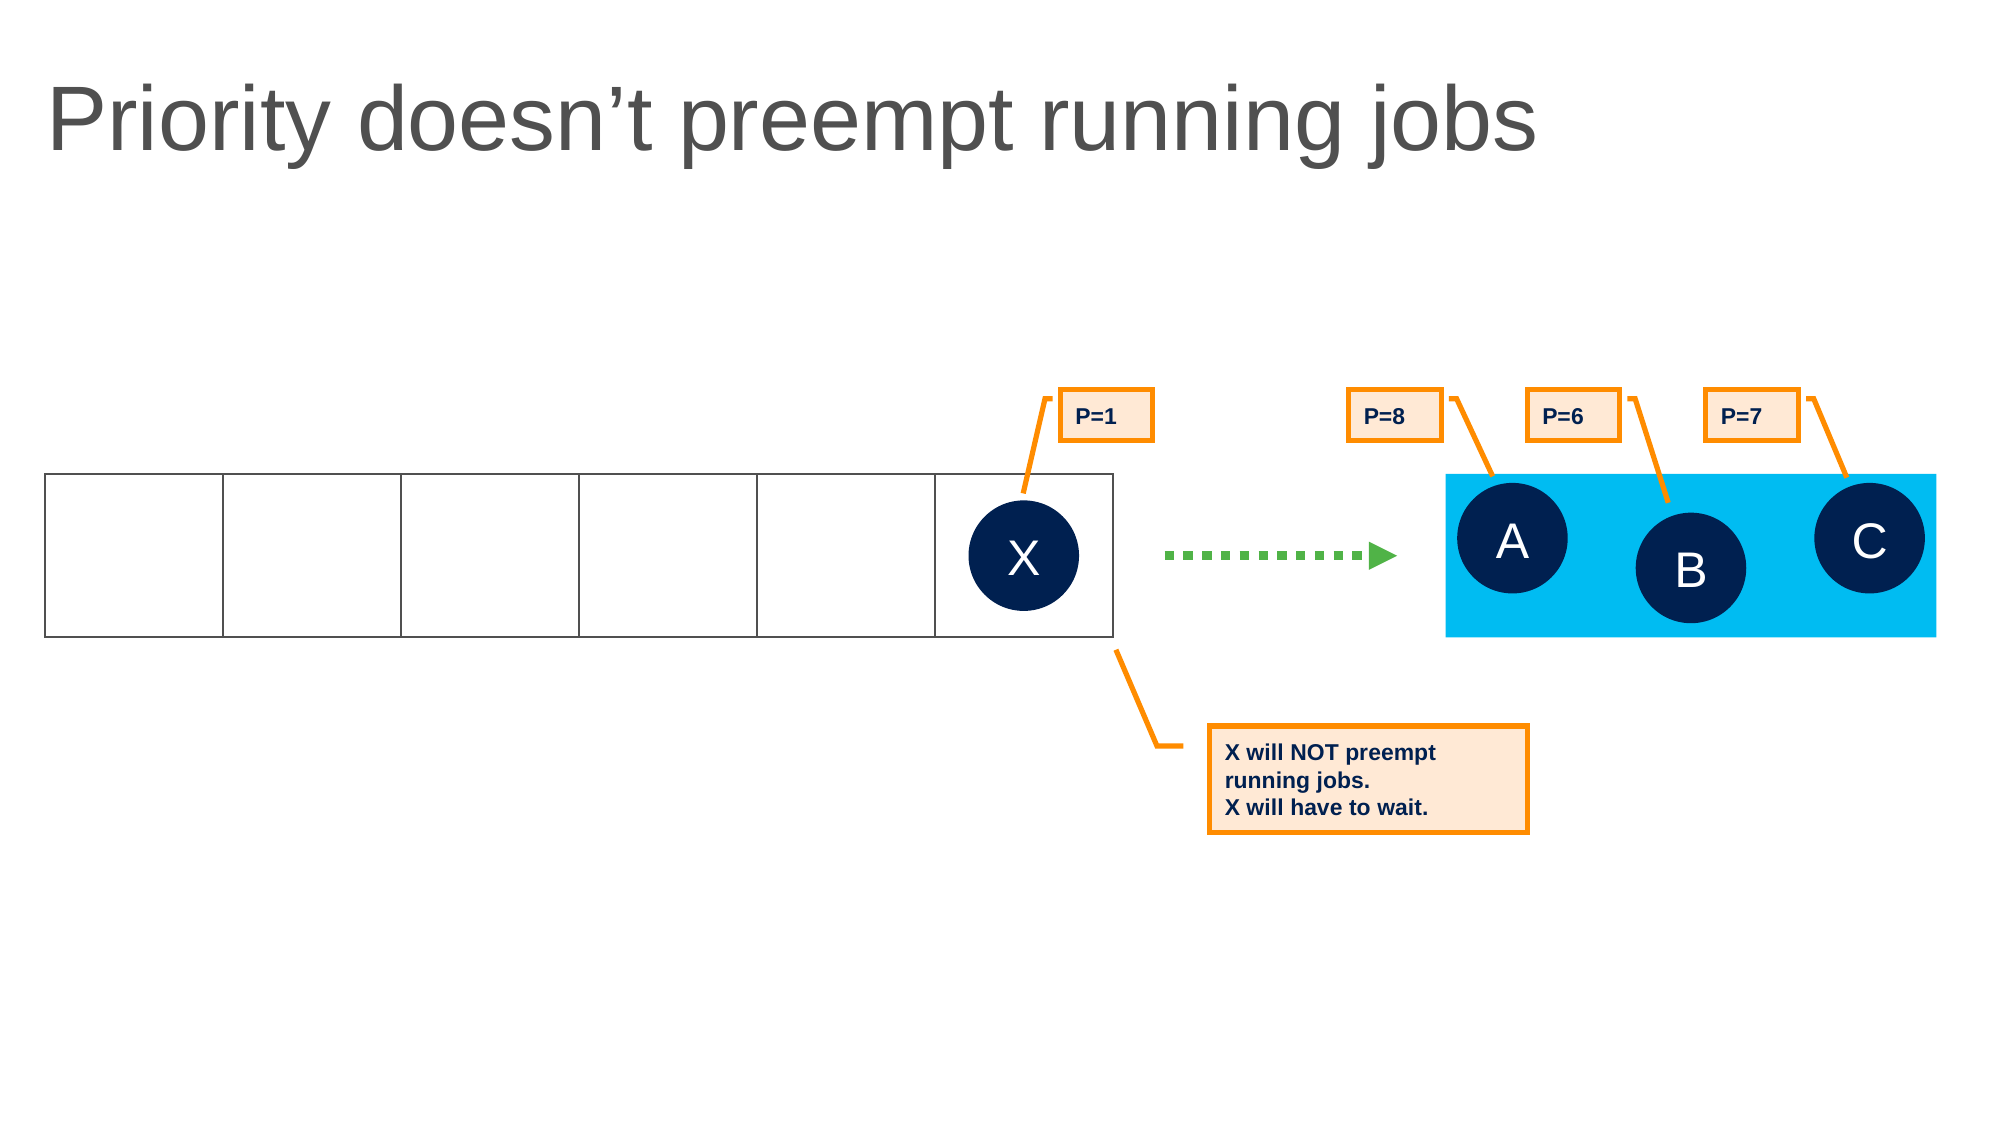

# Priority doesn’t preempt running jobs
P=1
P=8
P=6
P=7

A
C
X
B
X will NOT preempt running jobs.
X will have to wait.